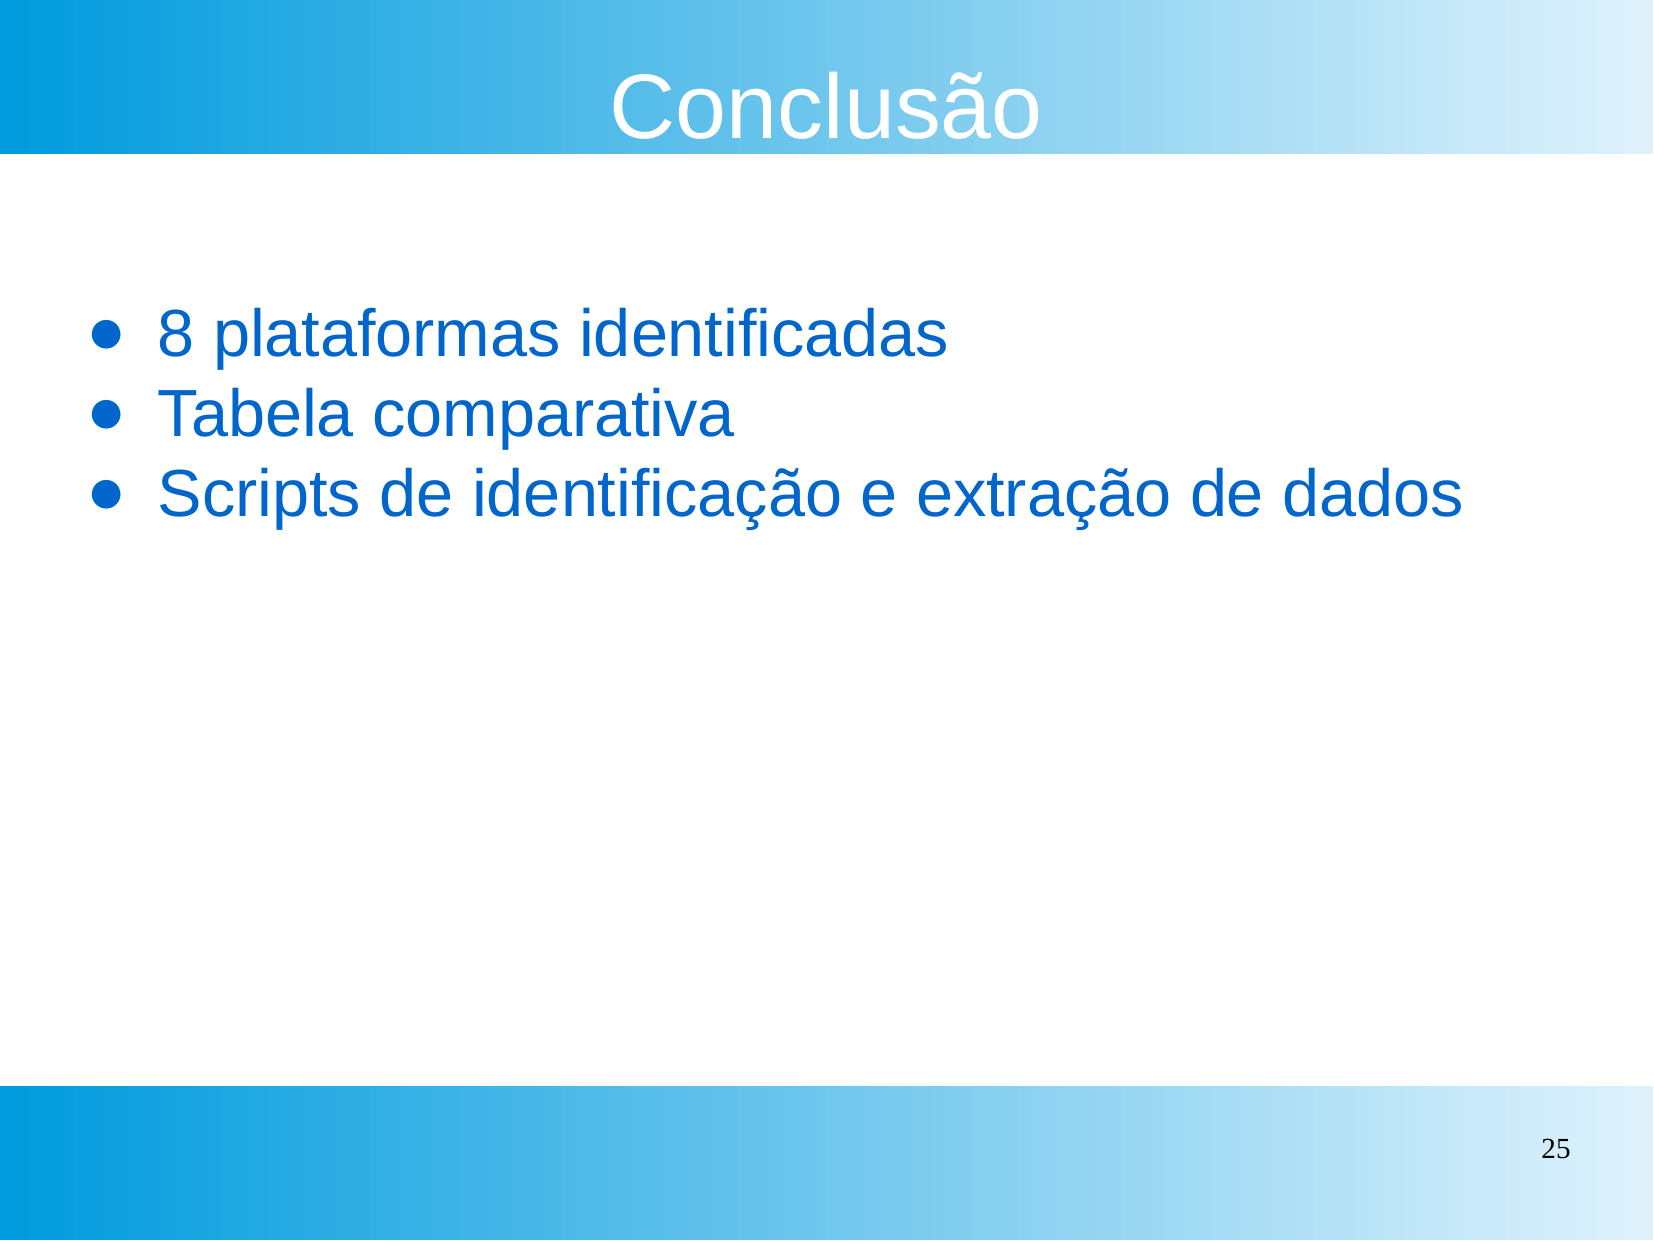

Conclusão
8 plataformas identificadas
Tabela comparativa
Scripts de identificação e extração de dados
25